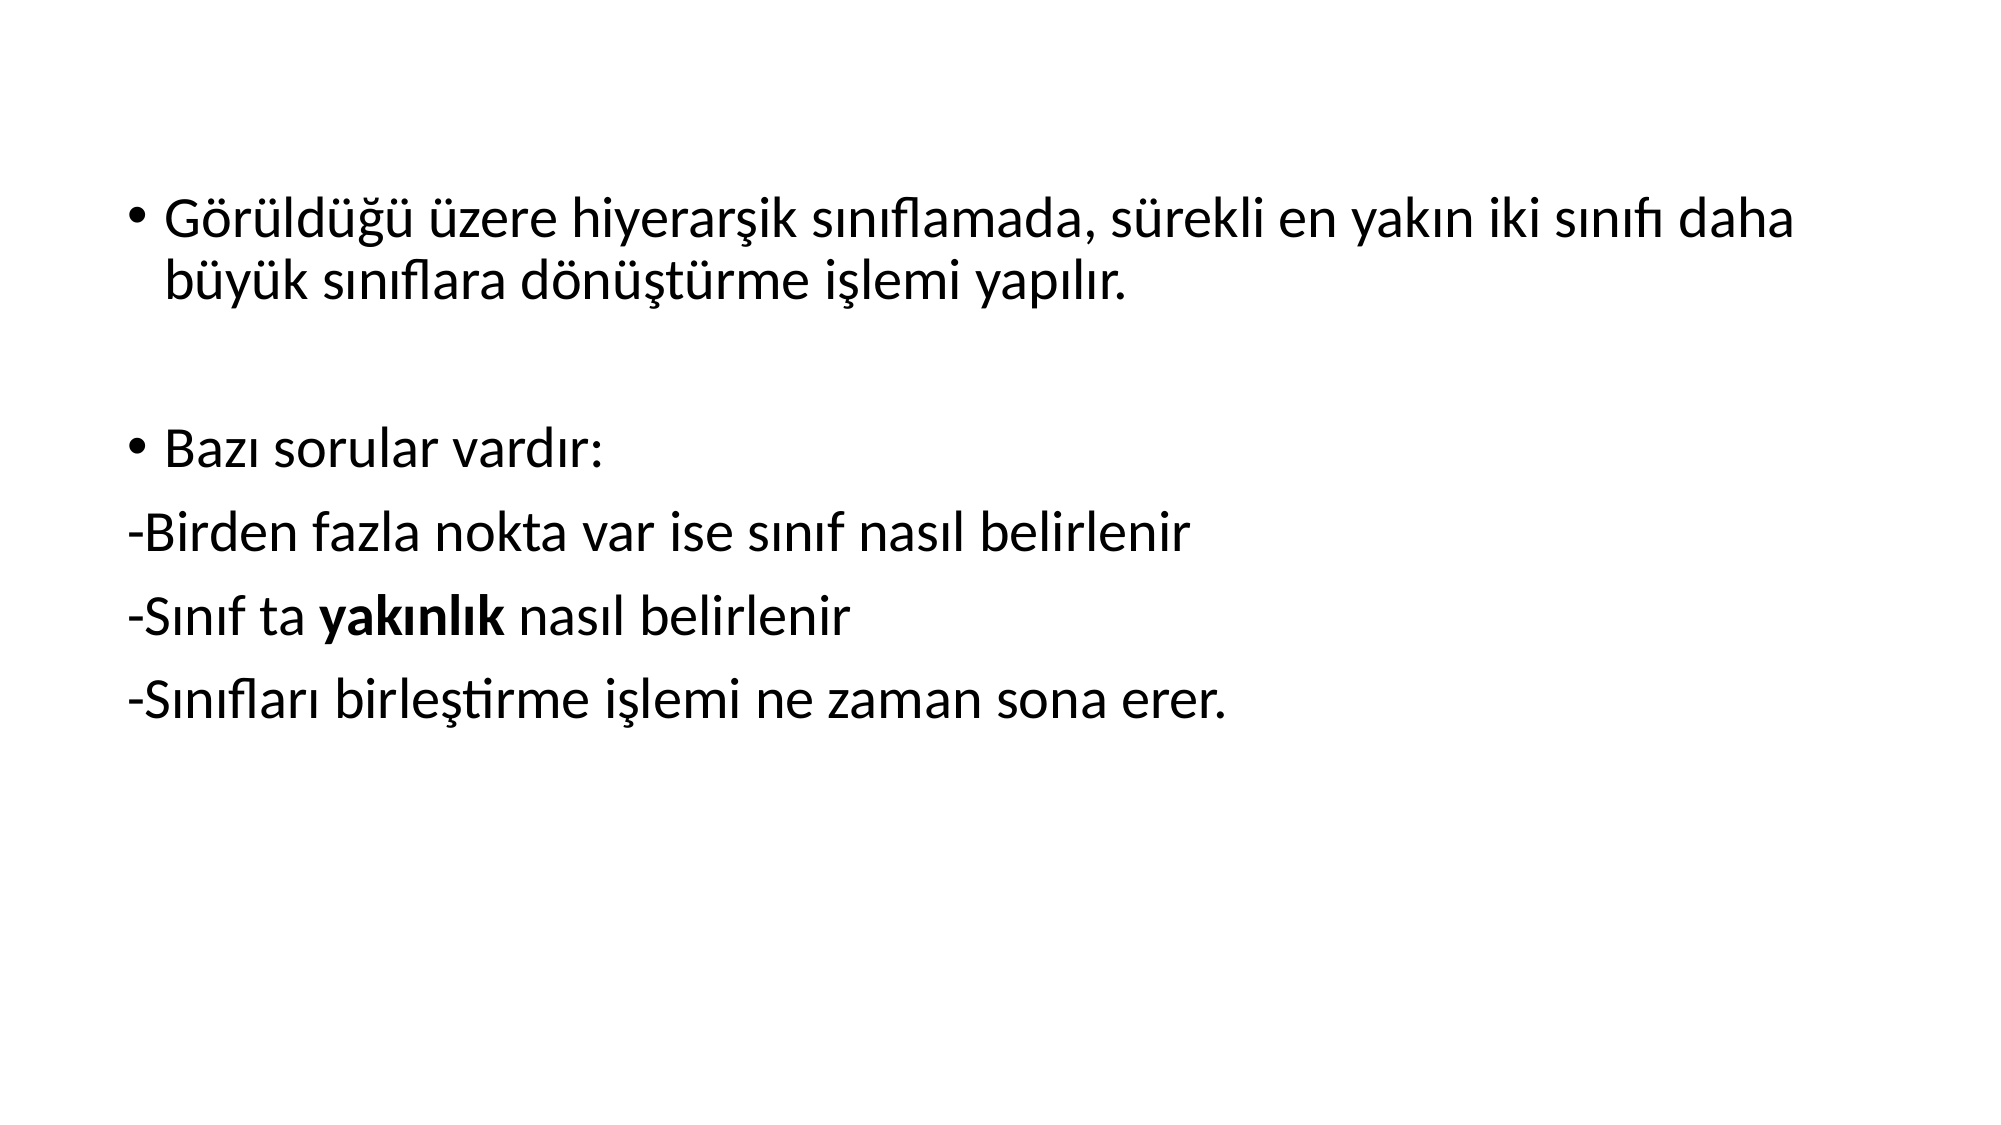

Görüldüğü üzere hiyerarşik sınıflamada, sürekli en yakın iki sınıfı daha büyük sınıflara dönüştürme işlemi yapılır.

Bazı sorular vardır:
-Birden fazla nokta var ise sınıf nasıl belirlenir
-Sınıf ta yakınlık nasıl belirlenir
-Sınıfları birleştirme işlemi ne zaman sona erer.